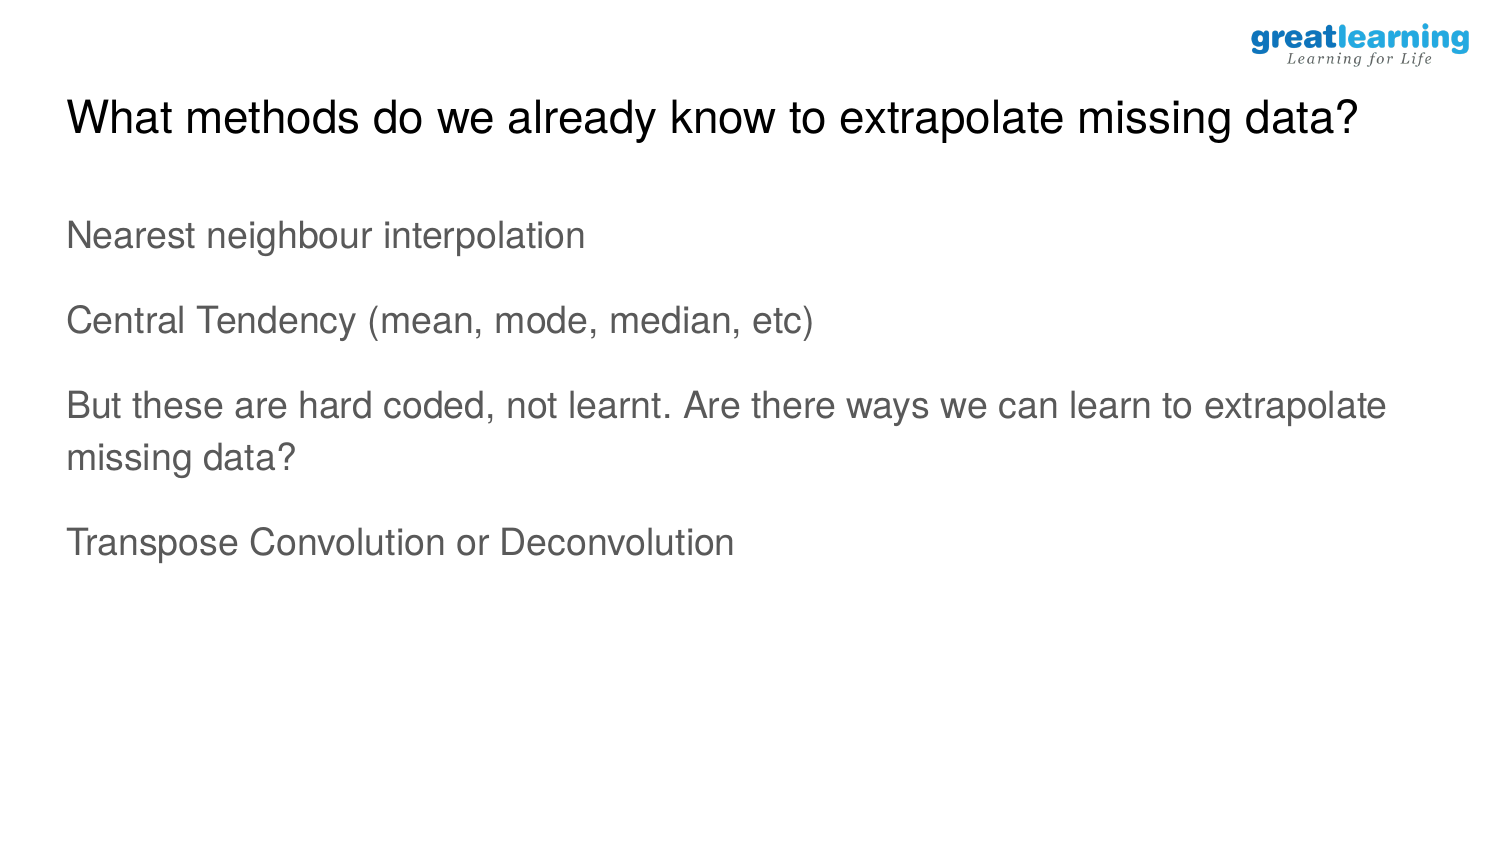

# What methods do we already know to extrapolate missing data?
Nearest neighbour interpolation
Central Tendency (mean, mode, median, etc)
But these are hard coded, not learnt. Are there ways we can learn to extrapolate missing data?
Transpose Convolution or Deconvolution